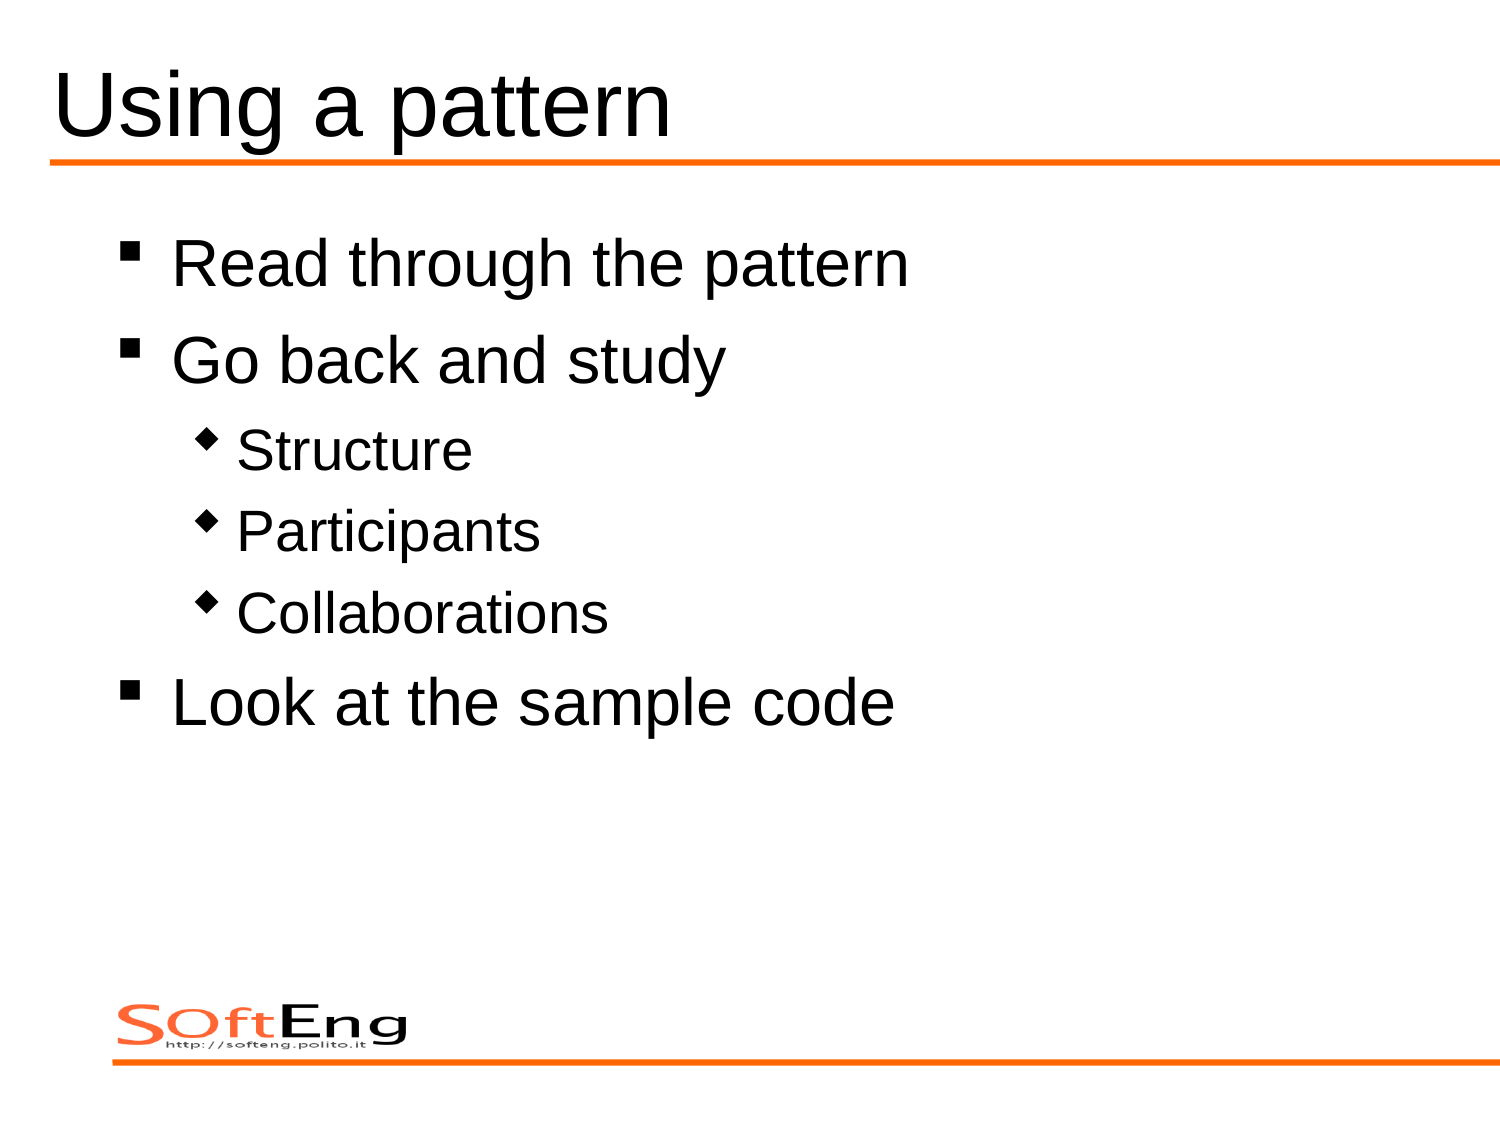

# Using a pattern
Read through the pattern
Go back and study
Structure
Participants
Collaborations
Look at the sample code